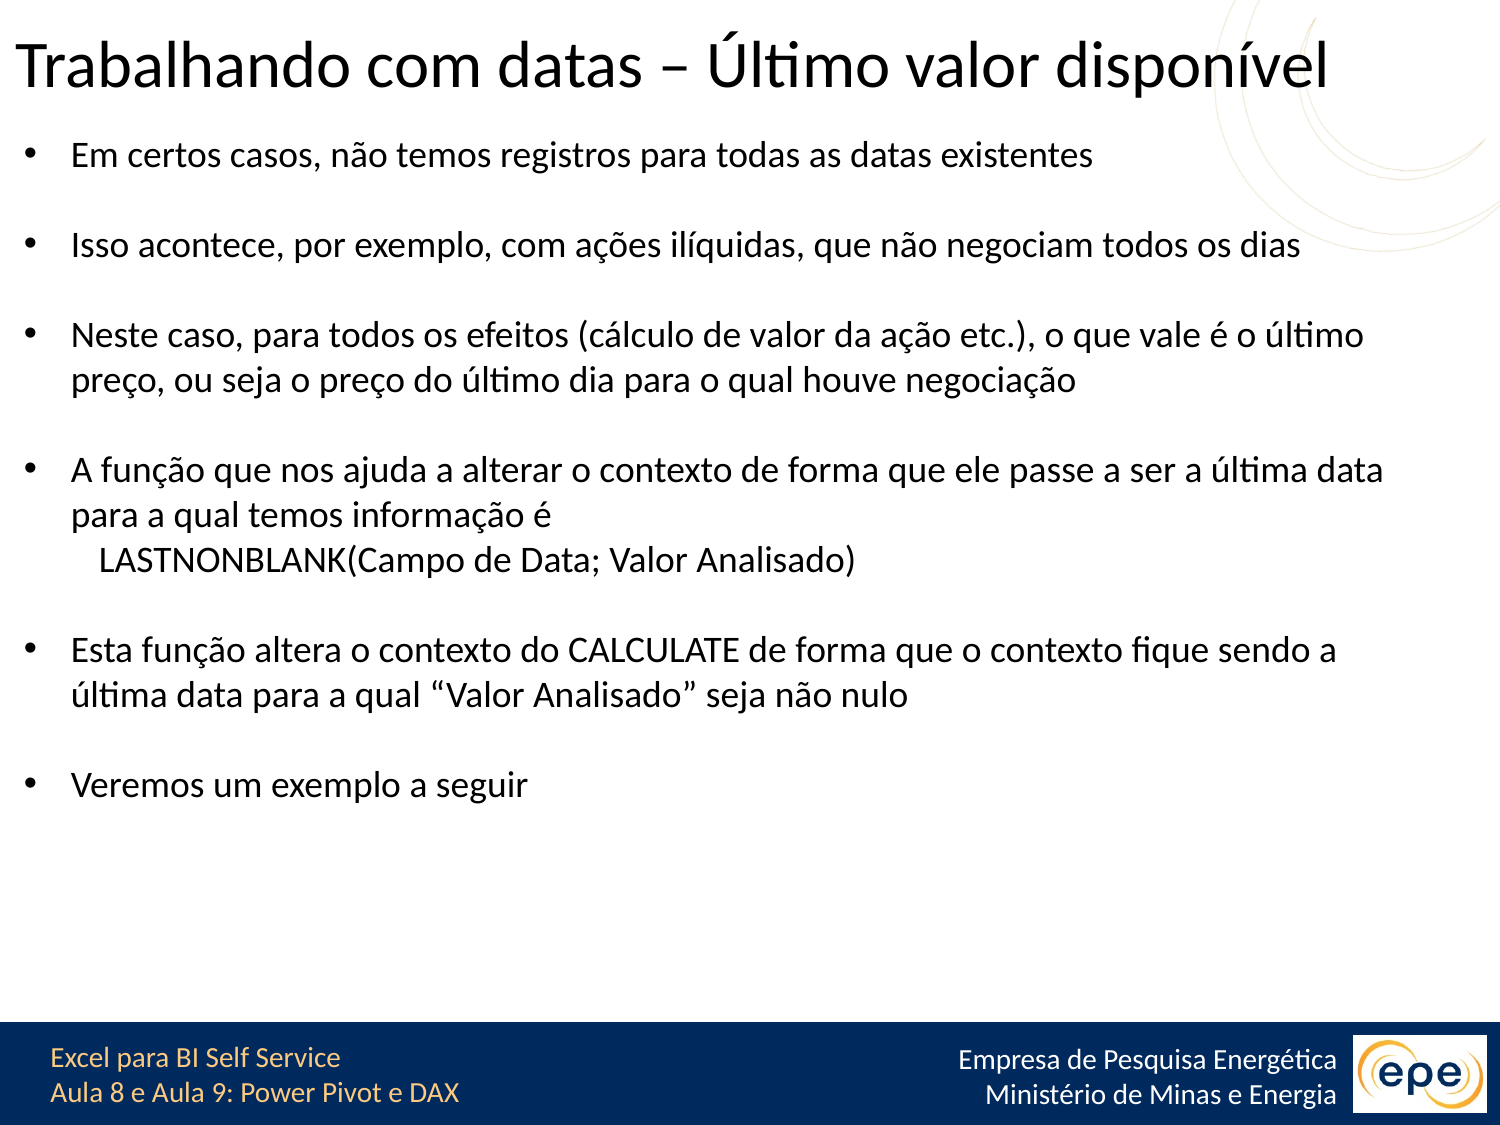

# Trabalhando com datas – Último valor disponível
Em certos casos, não temos registros para todas as datas existentes

Isso acontece, por exemplo, com ações ilíquidas, que não negociam todos os dias

Neste caso, para todos os efeitos (cálculo de valor da ação etc.), o que vale é o último preço, ou seja o preço do último dia para o qual houve negociação

A função que nos ajuda a alterar o contexto de forma que ele passe a ser a última data para a qual temos informação é
LASTNONBLANK(Campo de Data; Valor Analisado)

Esta função altera o contexto do CALCULATE de forma que o contexto fique sendo a última data para a qual “Valor Analisado” seja não nulo

Veremos um exemplo a seguir